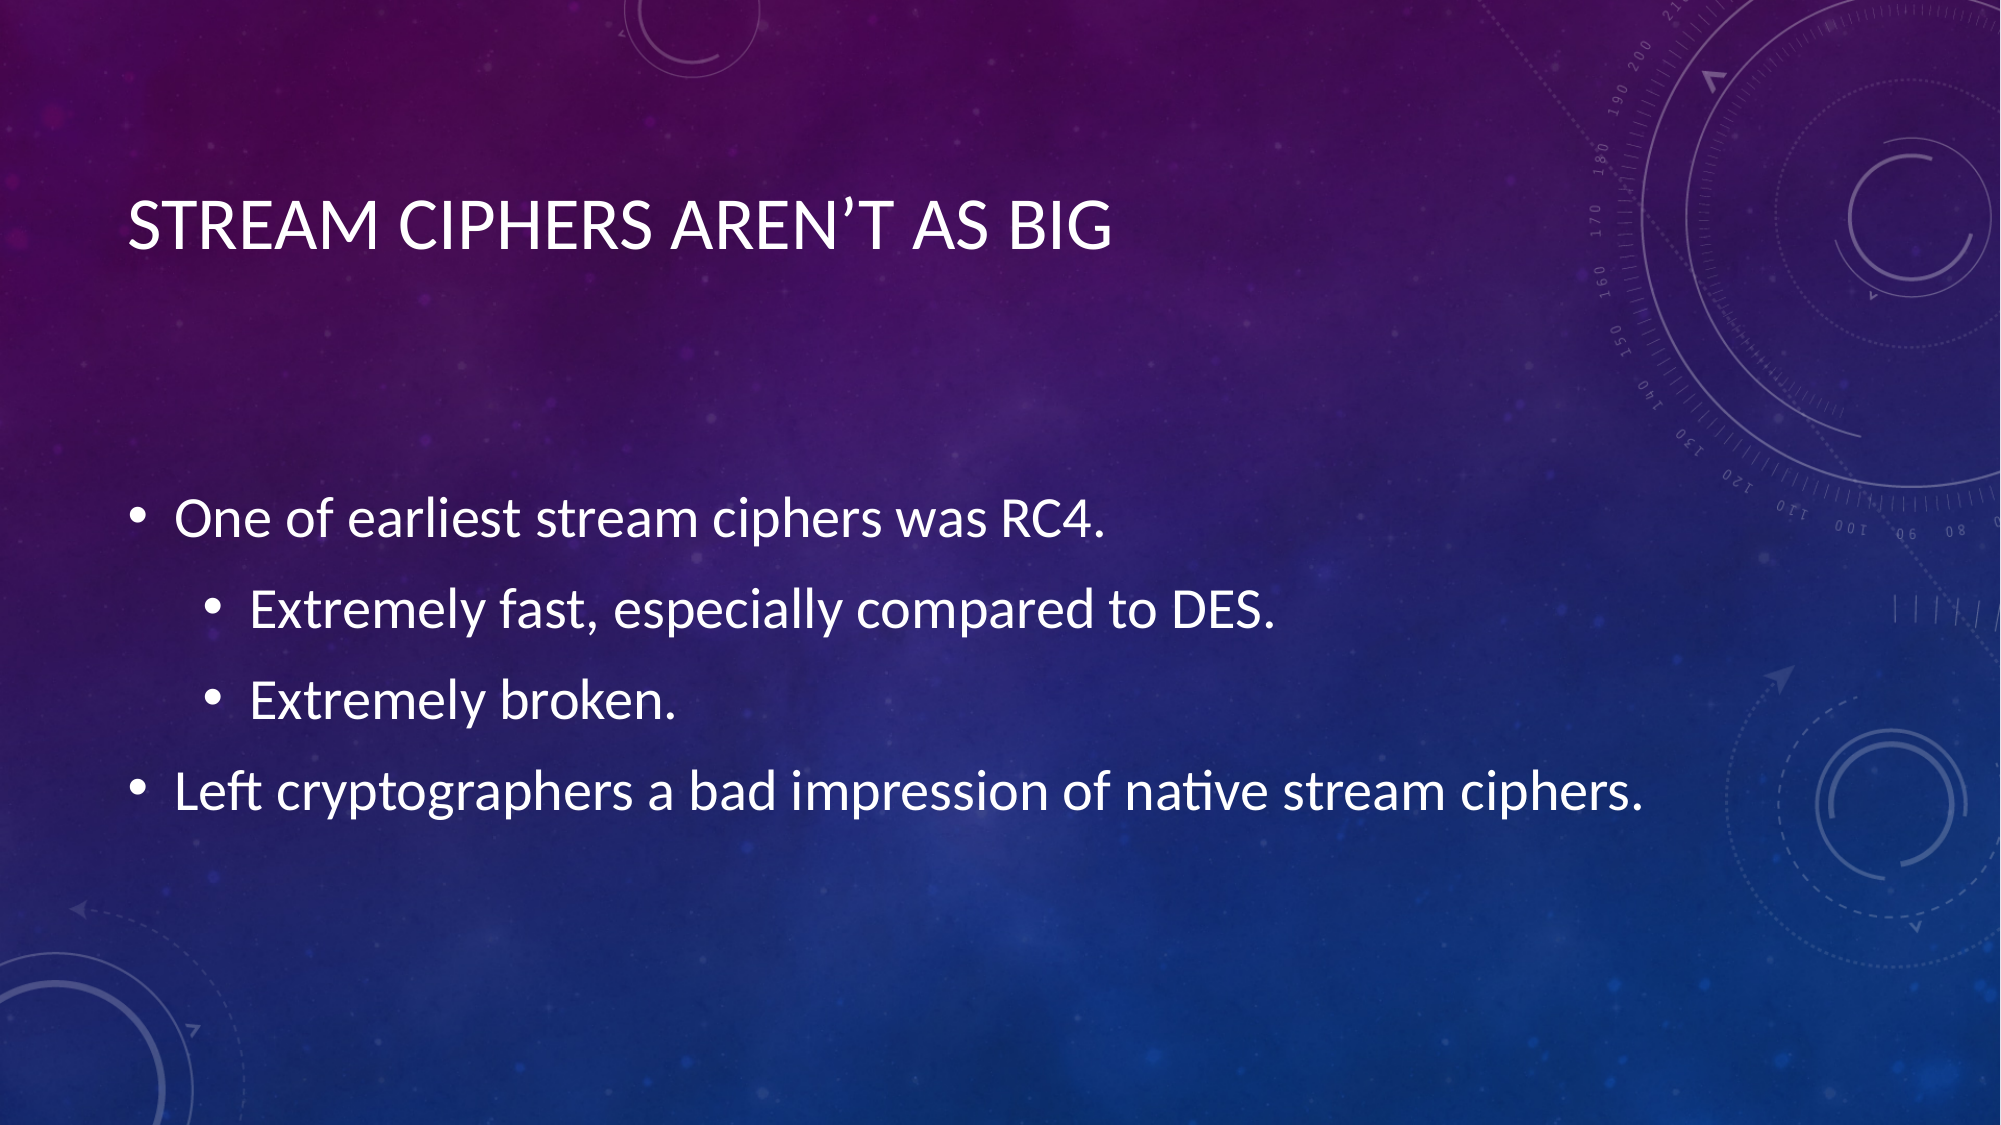

# Stream ciphers aren’t as big
One of earliest stream ciphers was RC4.
Extremely fast, especially compared to DES.
Extremely broken.
Left cryptographers a bad impression of native stream ciphers.